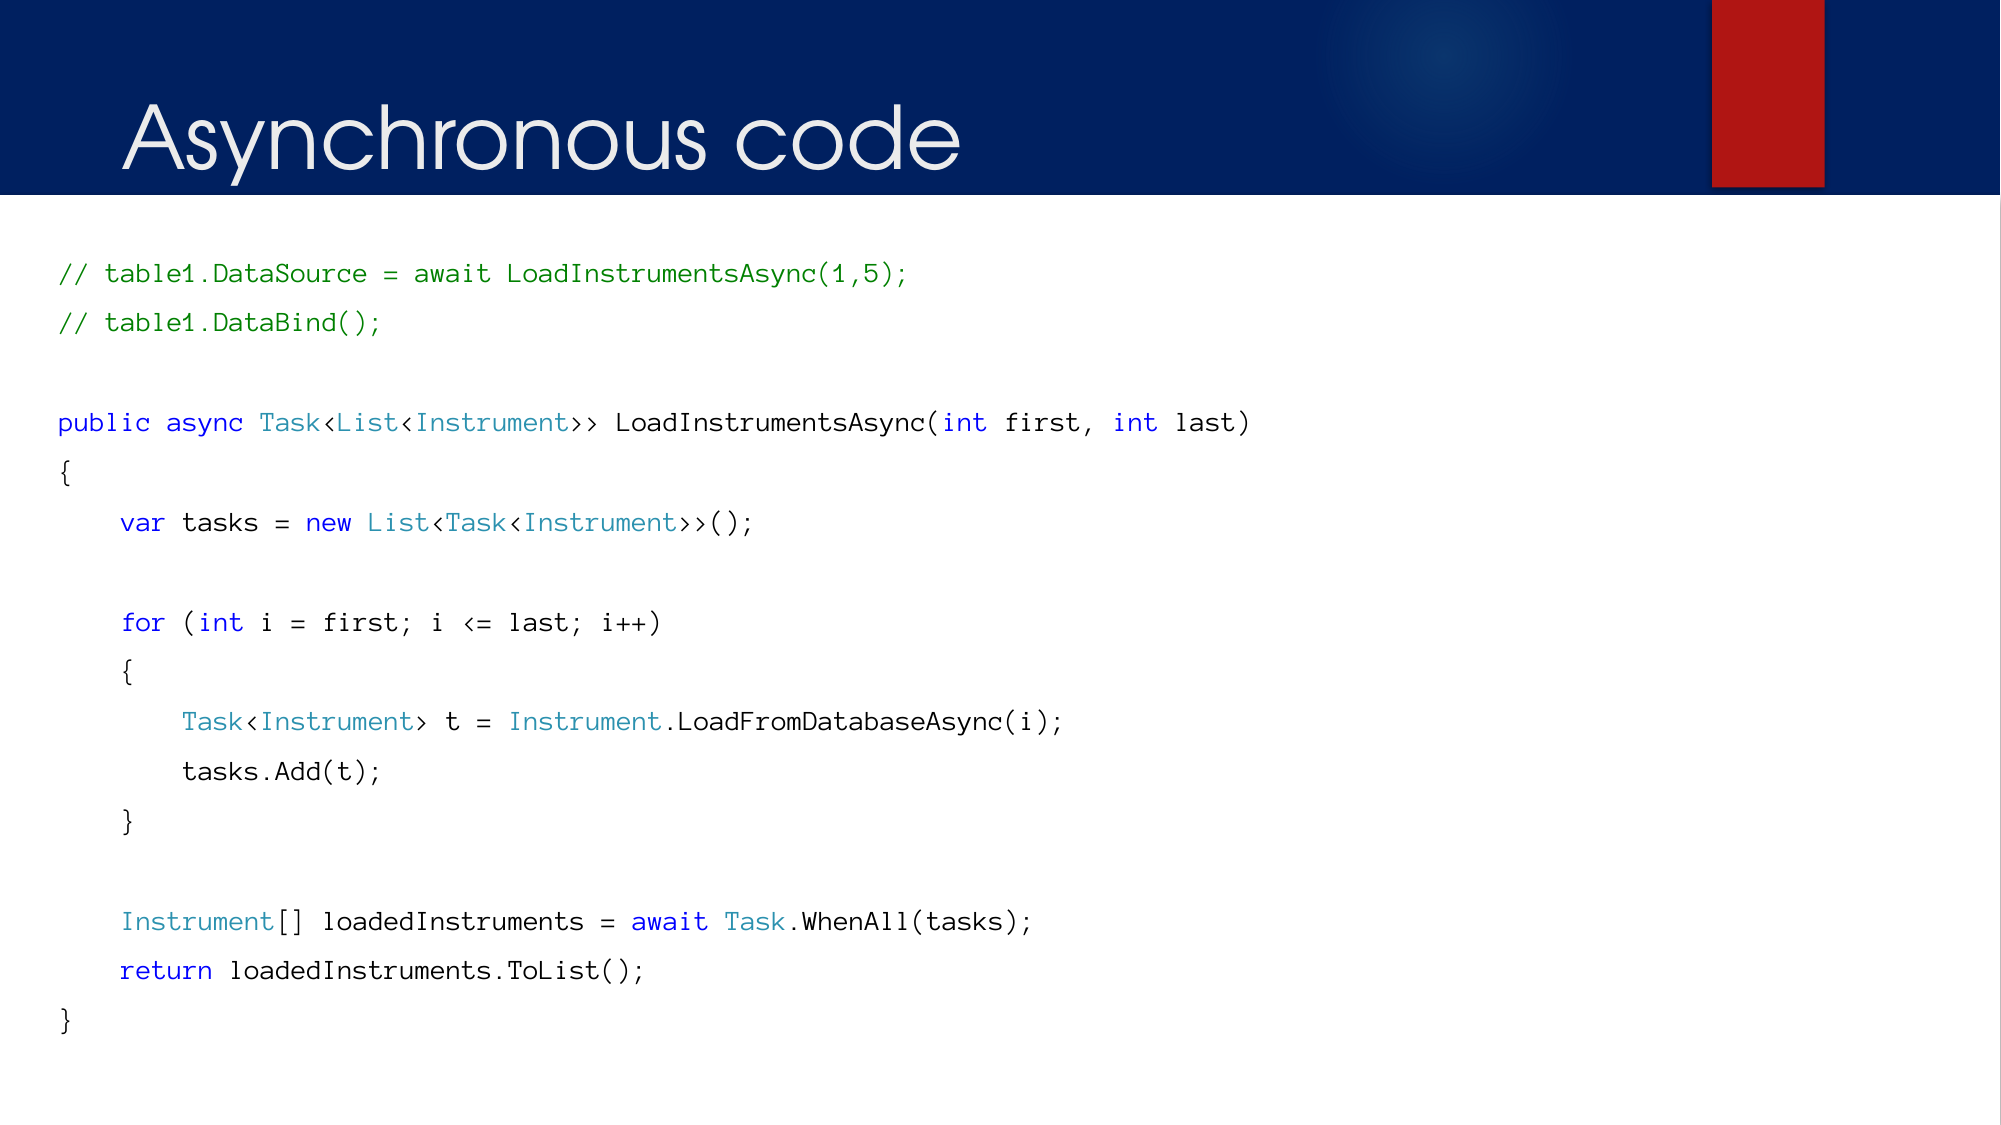

# Asynchronous code

// table1.DataSource = await LoadInstrumentsAsync(1,5);
// table1.DataBind();

public async Task<List<Instrument>> LoadInstrumentsAsync(int first, int last)
{
    var tasks = new List<Task<Instrument>>();

    for (int i = first; i <= last; i++)
    {
        Task<Instrument> t = Instrument.LoadFromDatabaseAsync(i);
        tasks.Add(t);
    }

    Instrument[] loadedInstruments = await Task.WhenAll(tasks);
    return loadedInstruments.ToList();
}